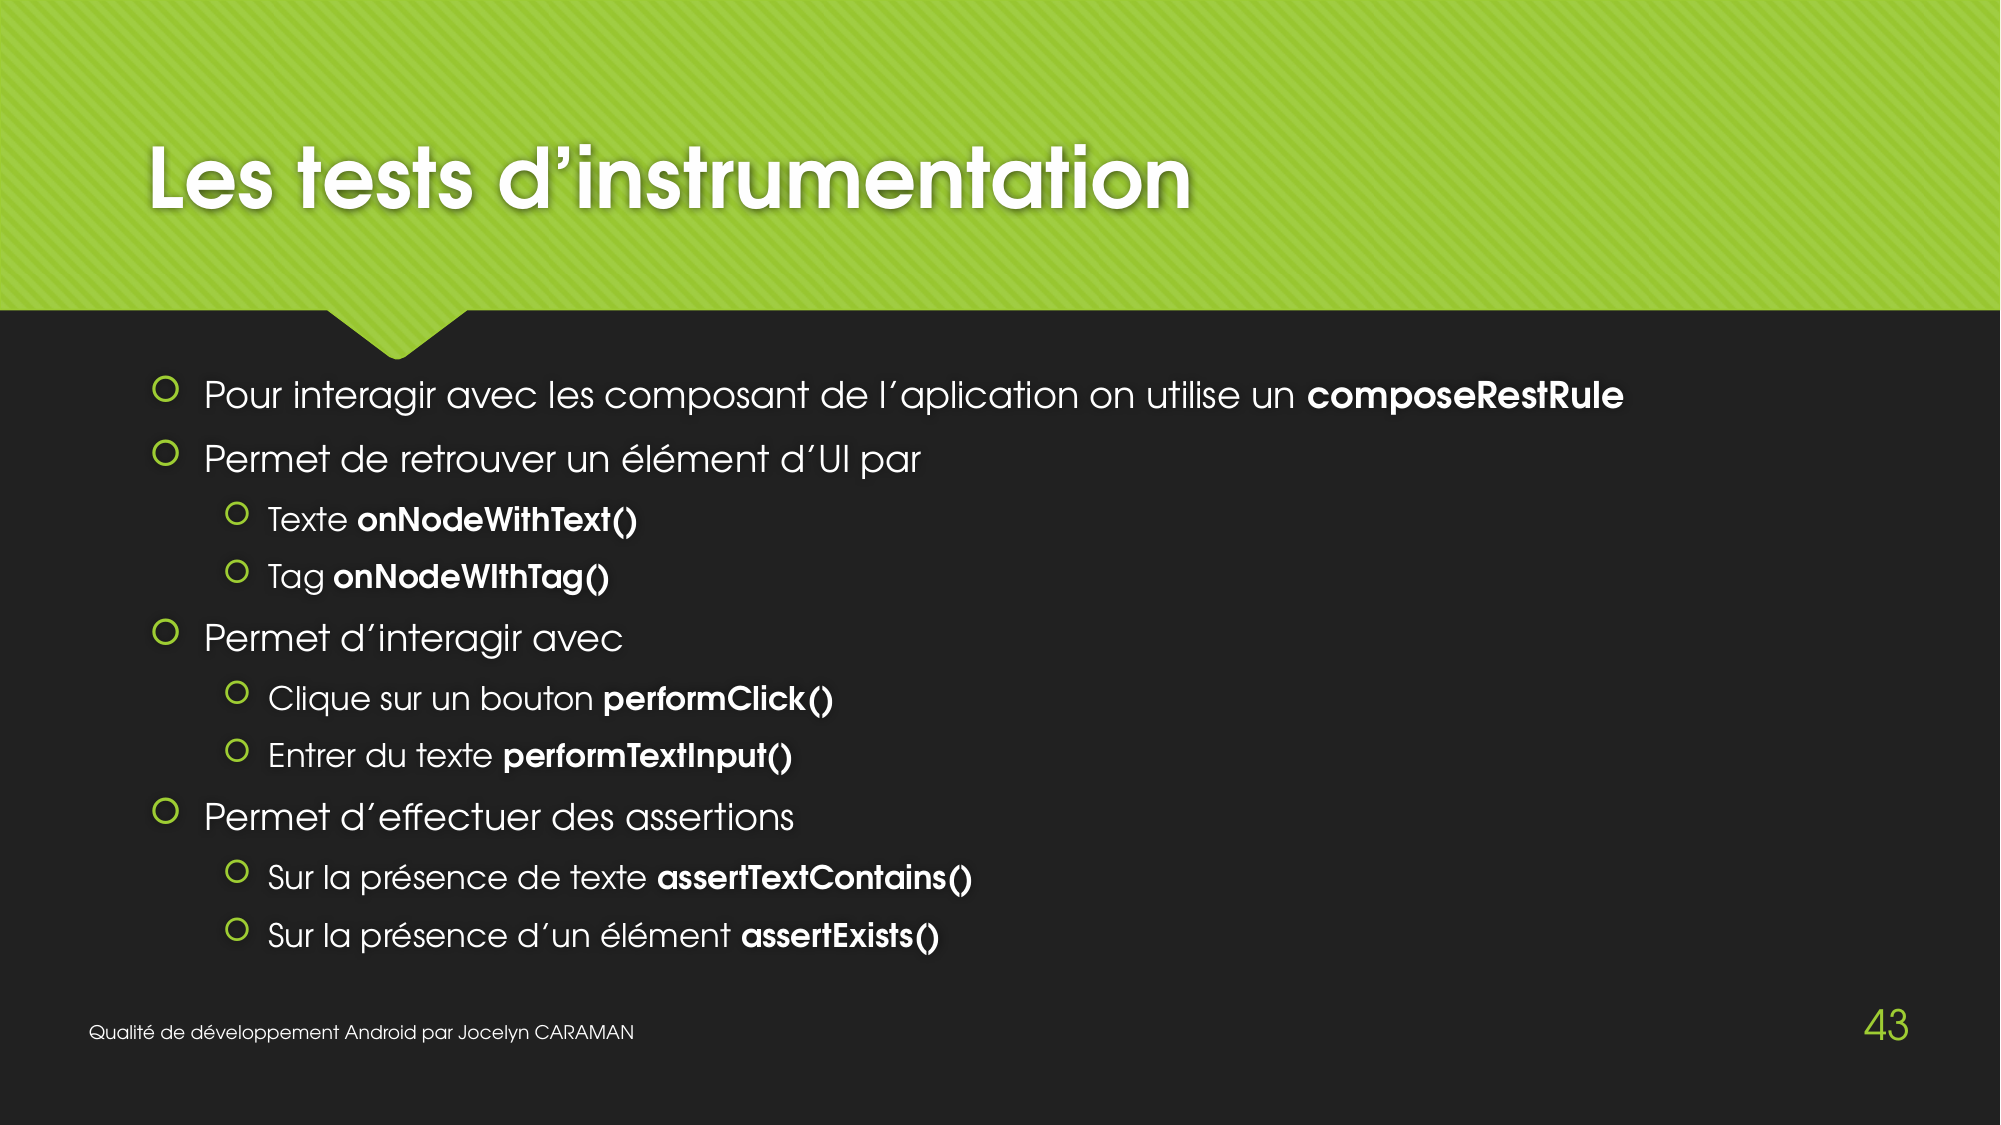

# Les tests d’instrumentation
Pour interagir avec les composant de l’aplication on utilise un composeRestRule
Permet de retrouver un élément d’UI par
Texte onNodeWithText()
Tag onNodeWIthTag()
Permet d’interagir avec
Clique sur un bouton performClick()
Entrer du texte performTextInput()
Permet d’effectuer des assertions
Sur la présence de texte assertTextContains()
Sur la présence d’un élément assertExists()
43
Qualité de développement Android par Jocelyn CARAMAN